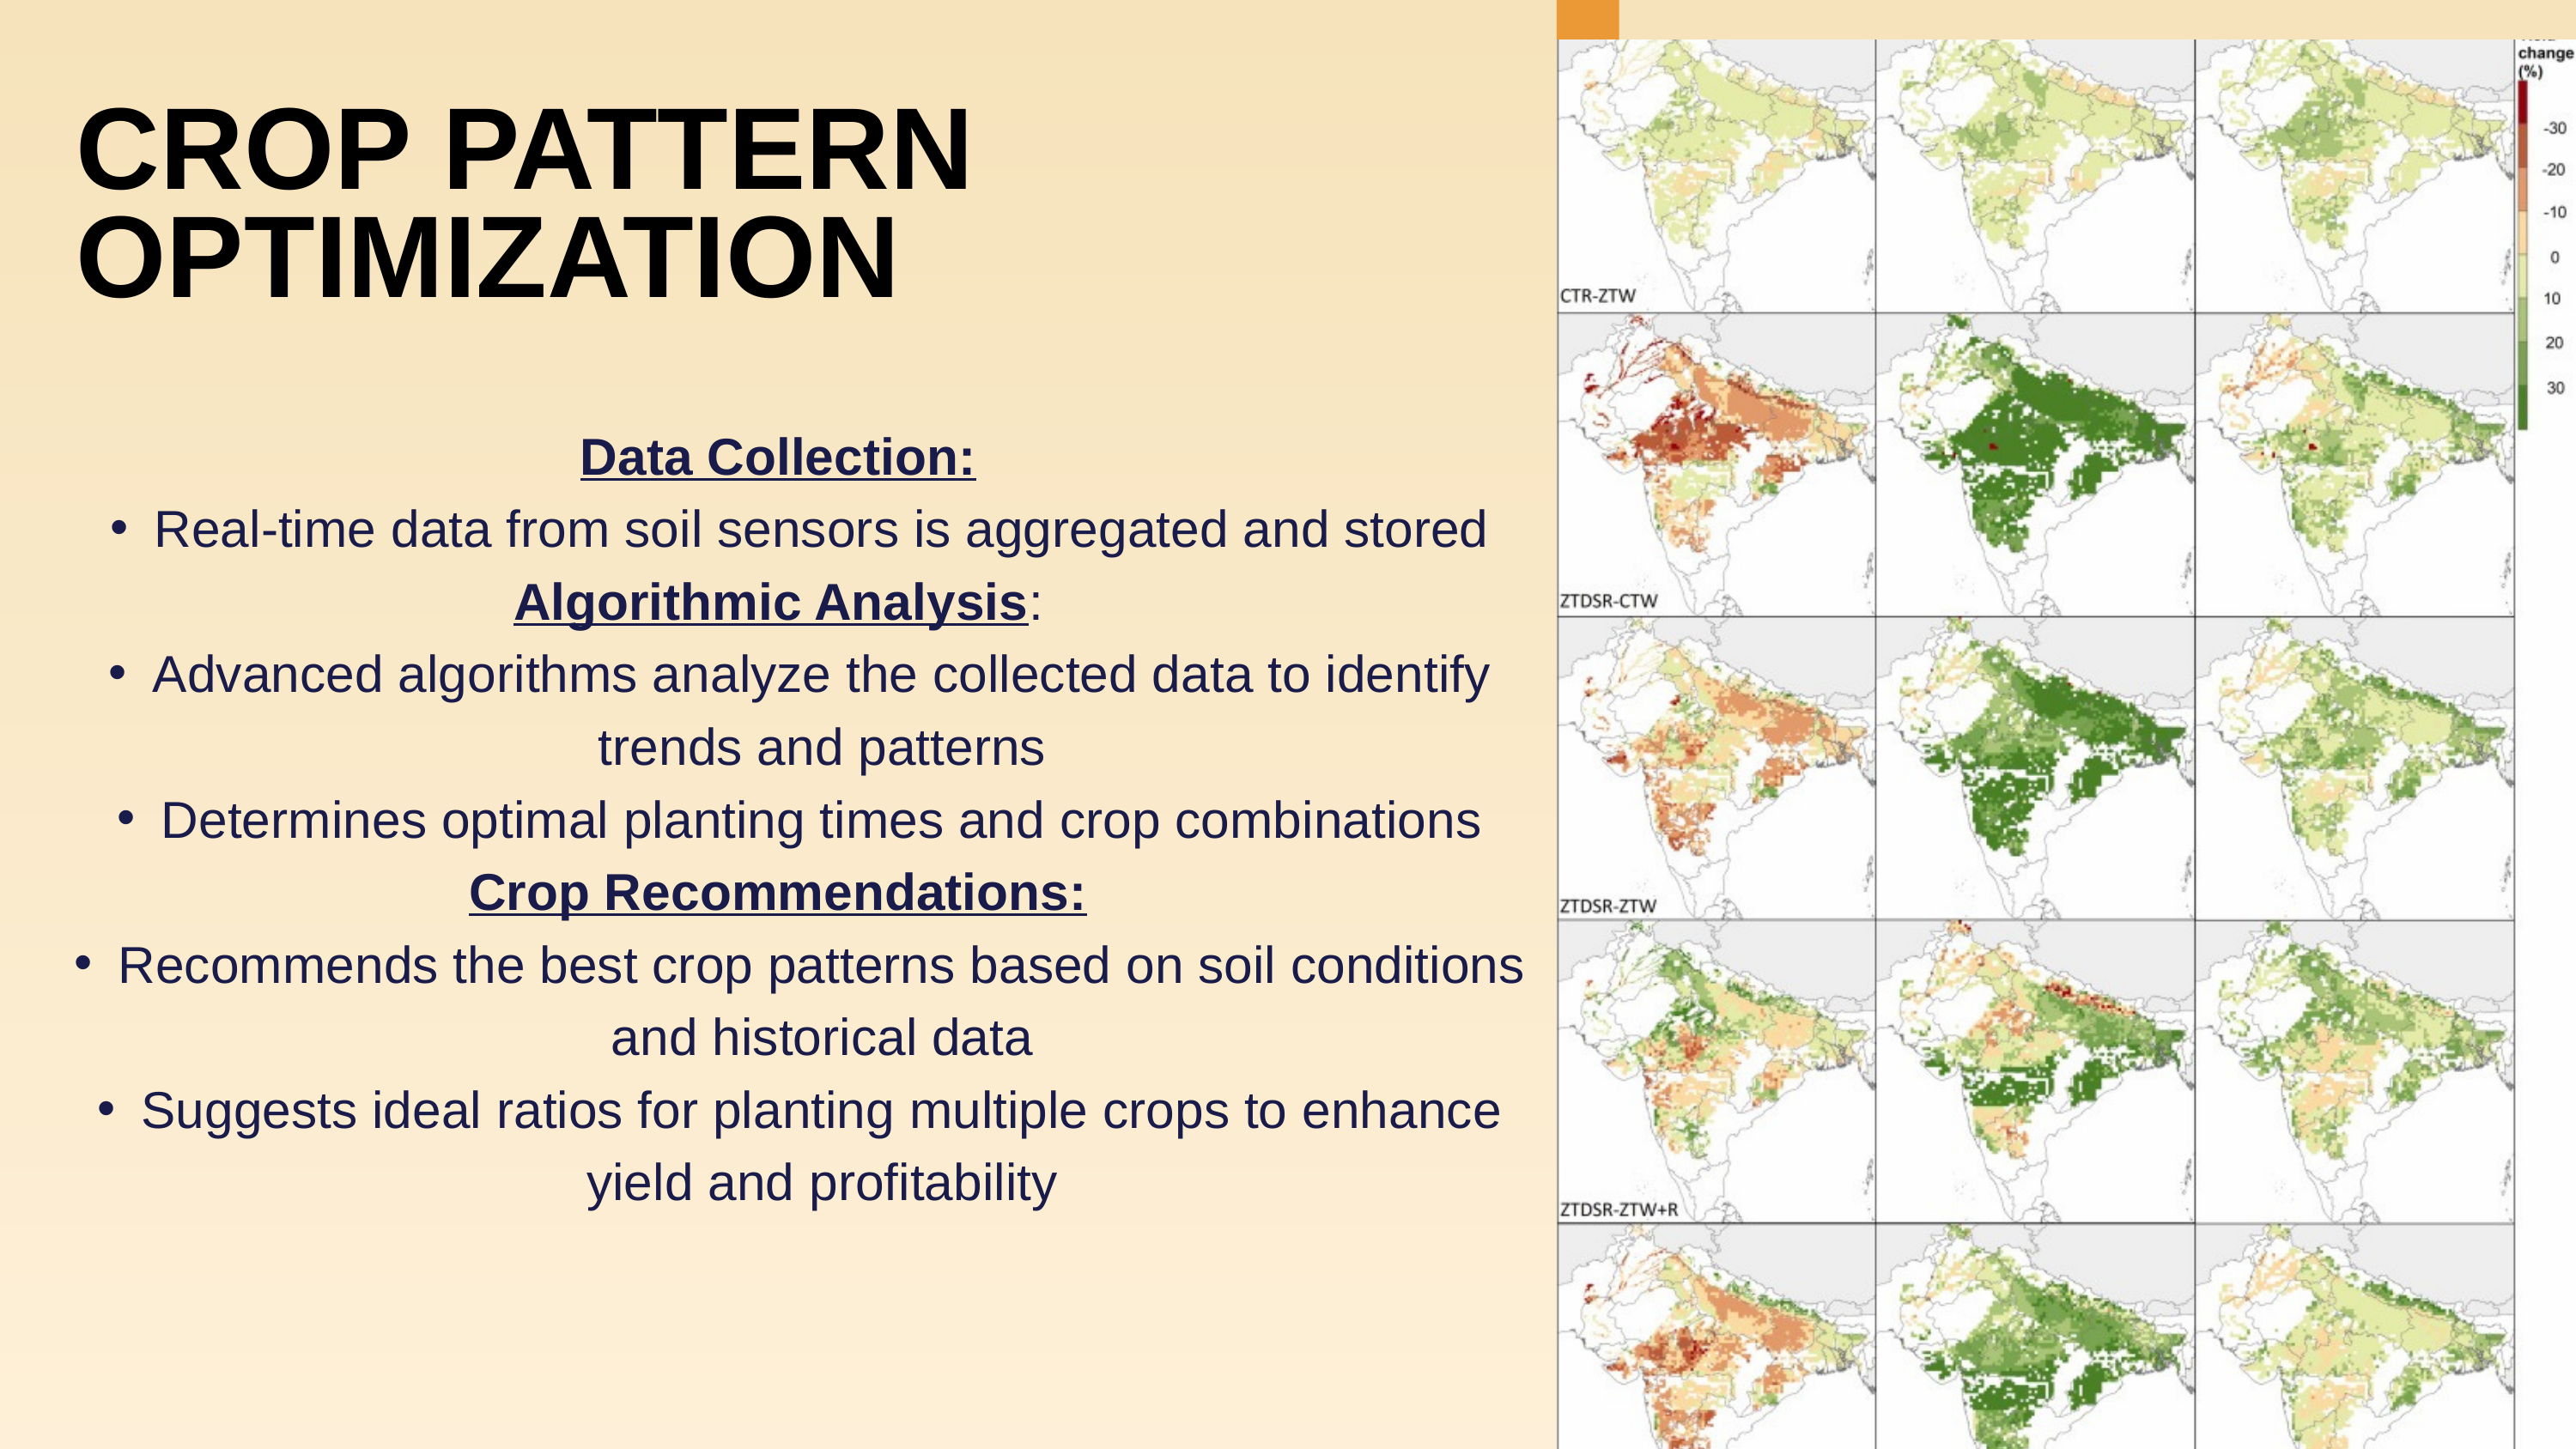

CROP PATTERN OPTIMIZATION
Data Collection:
Real-time data from soil sensors is aggregated and stored
Algorithmic Analysis:
Advanced algorithms analyze the collected data to identify trends and patterns
Determines optimal planting times and crop combinations
Crop Recommendations:
Recommends the best crop patterns based on soil conditions and historical data
Suggests ideal ratios for planting multiple crops to enhance yield and profitability